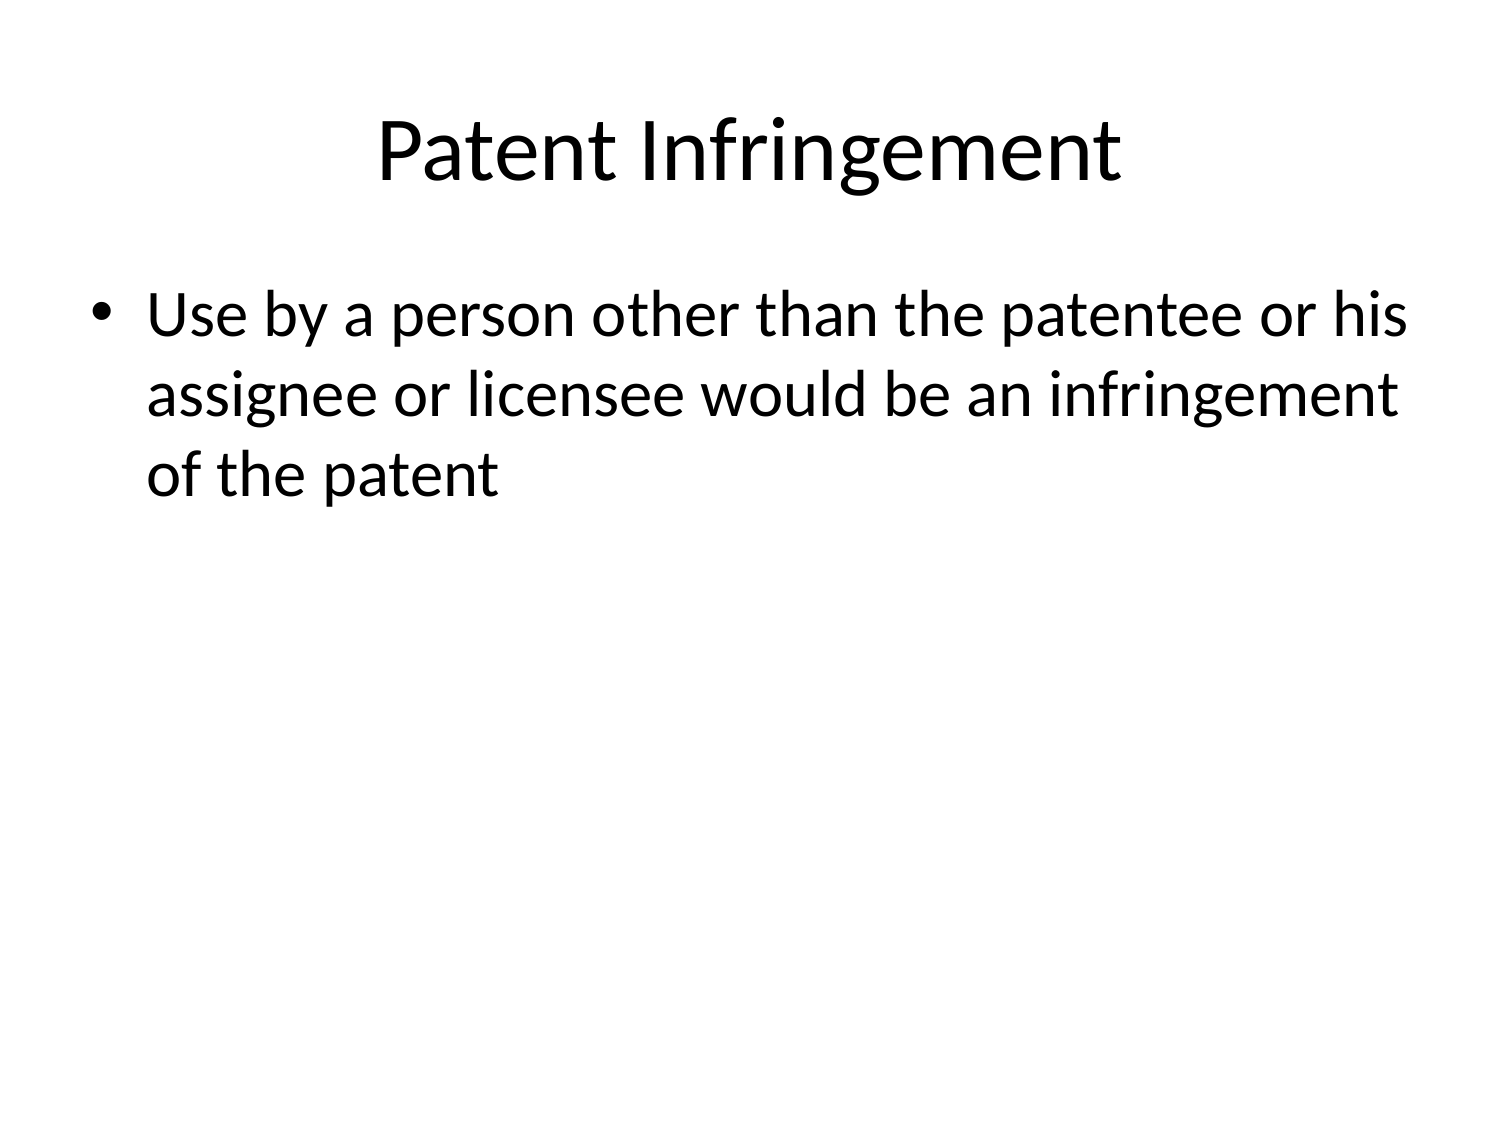

# Patent Infringement
Use by a person other than the patentee or his assignee or licensee would be an infringement of the patent